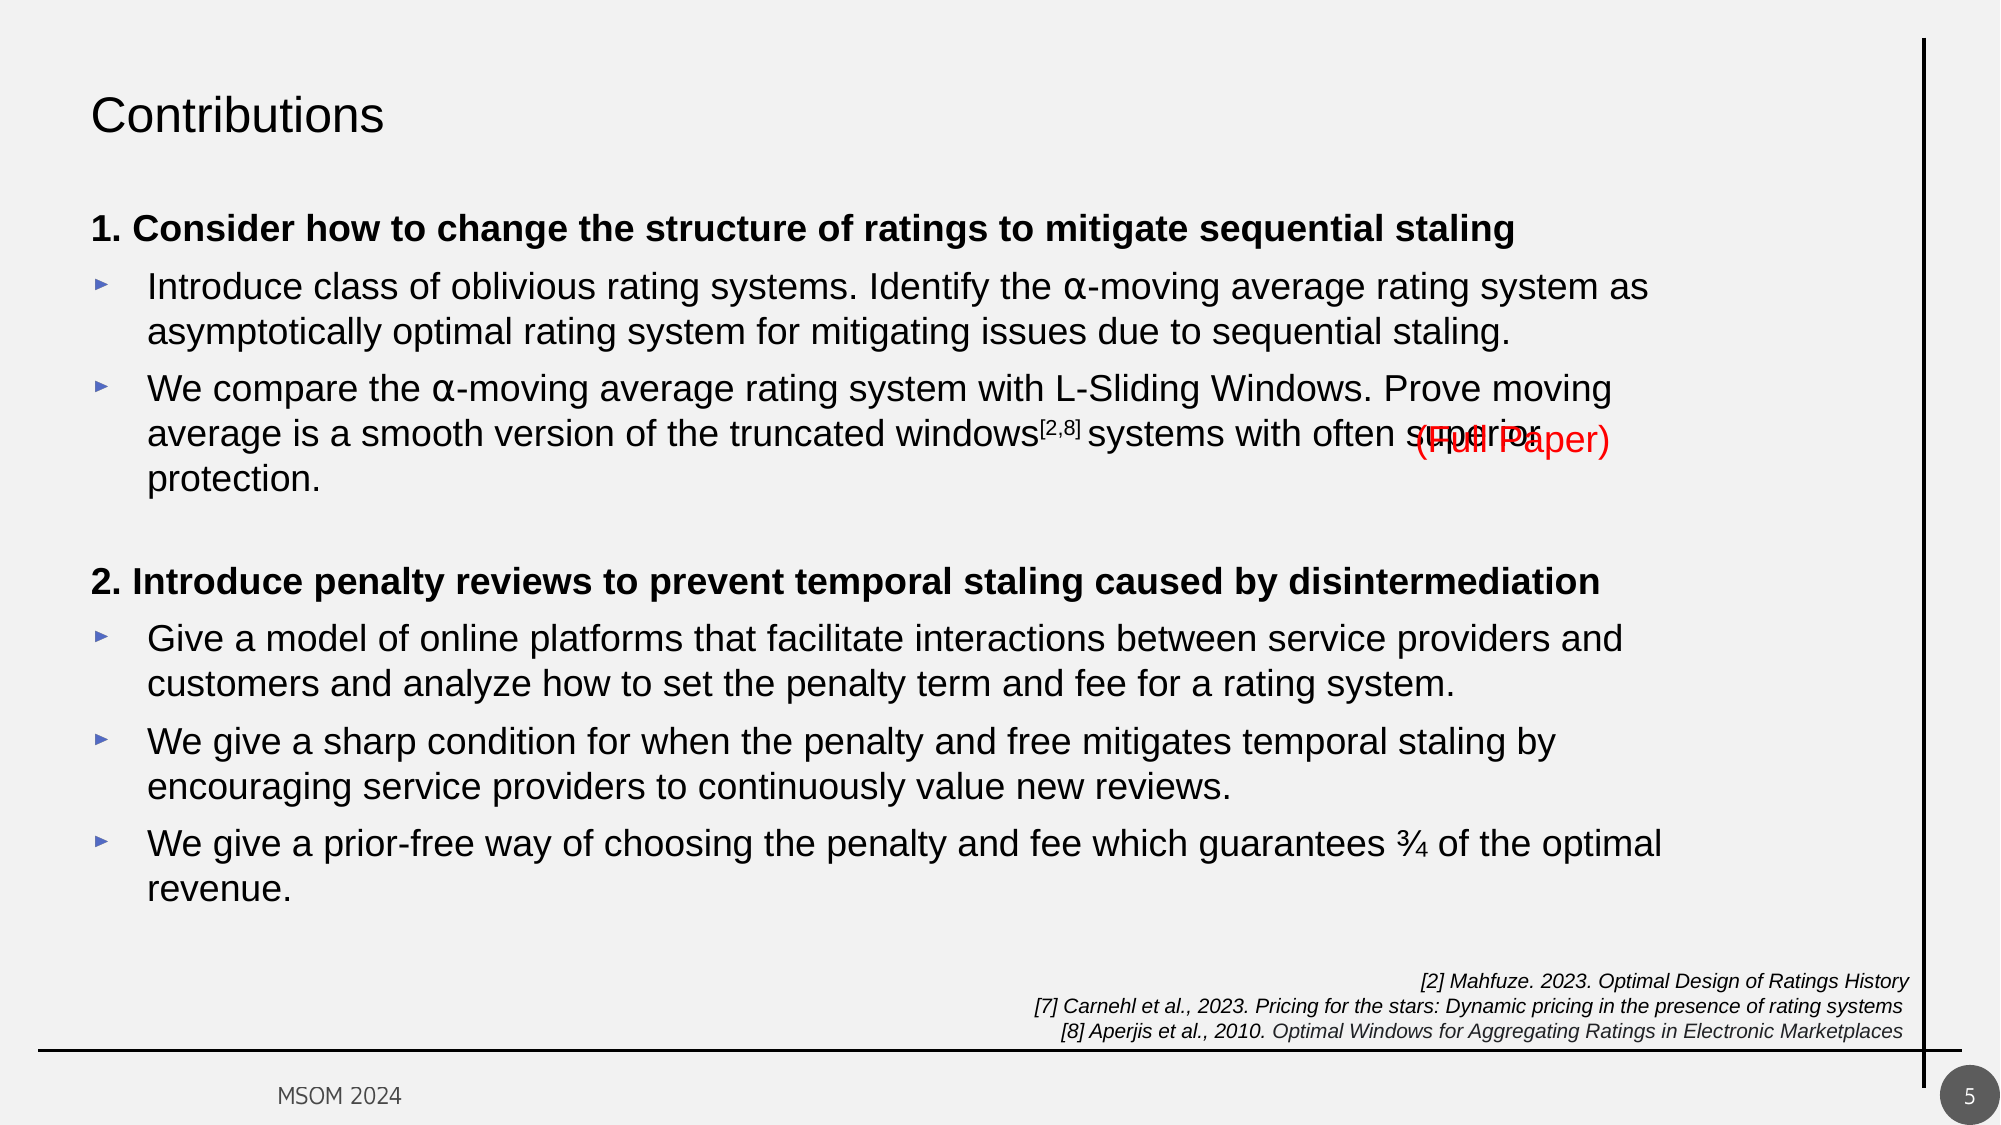

Contributions
1. Consider how to change the structure of ratings to mitigate sequential staling
Introduce class of oblivious rating systems. Identify the ⍺-moving average rating system as asymptotically optimal rating system for mitigating issues due to sequential staling.
We compare the ⍺-moving average rating system with L-Sliding Windows. Prove moving average is a smooth version of the truncated windows[2,8] systems with often superior protection.

2. Introduce penalty reviews to prevent temporal staling caused by disintermediation
Give a model of online platforms that facilitate interactions between service providers and customers and analyze how to set the penalty term and fee for a rating system.
We give a sharp condition for when the penalty and free mitigates temporal staling by encouraging service providers to continuously value new reviews.
We give a prior-free way of choosing the penalty and fee which guarantees ¾ of the optimal revenue.

(Full Paper)
[2] Mahfuze. 2023. Optimal Design of Ratings History
[7] Carnehl et al., 2023. Pricing for the stars: Dynamic pricing in the presence of rating systems
 [8] Aperjis et al., 2010. Optimal Windows for Aggregating Ratings in Electronic Marketplaces
5
MSOM 2024